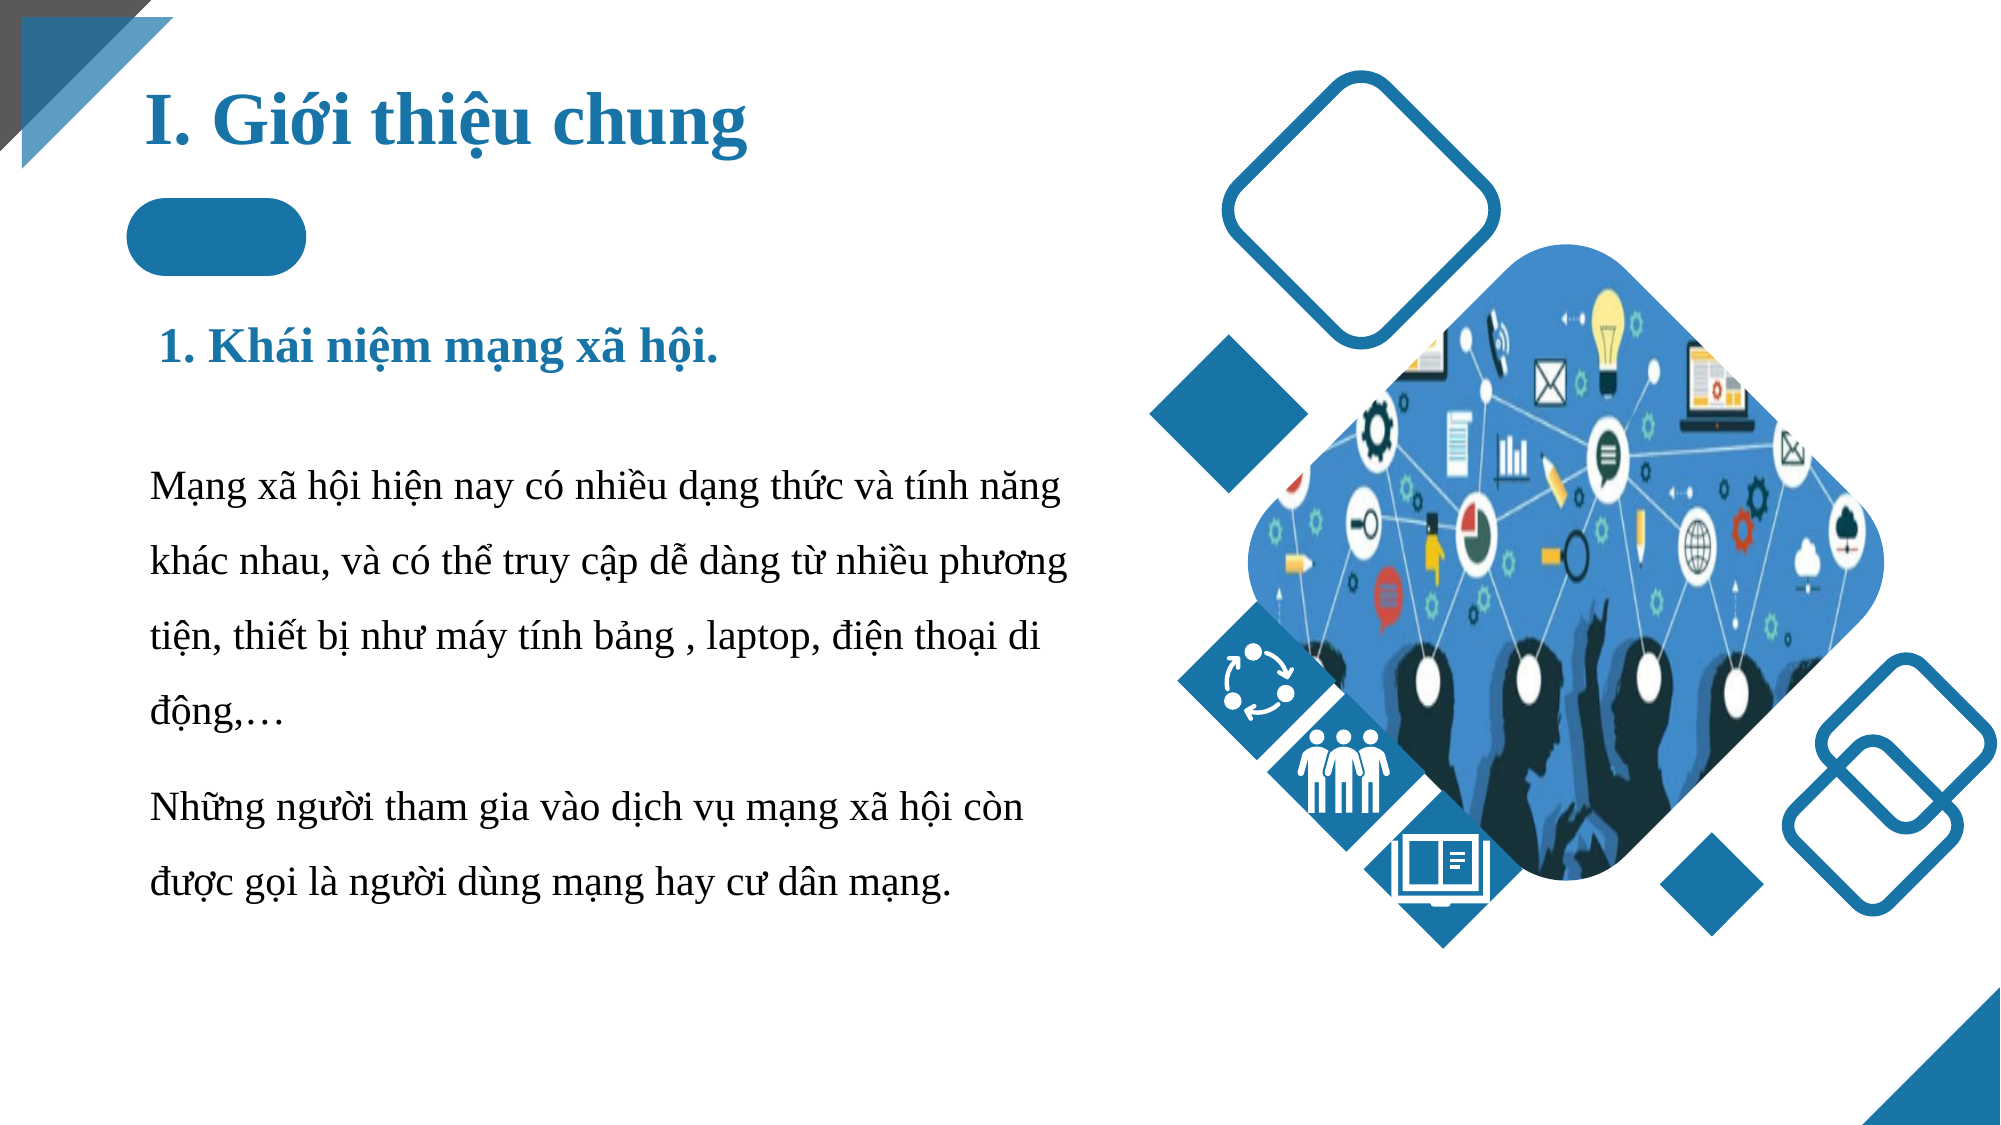

I. Giới thiệu chung

1. Khái niệm mạng xã hội.

Mạng xã hội hiện nay có nhiều dạng thức và tính năng khác nhau, và có thể truy cập dễ dàng từ nhiều phương tiện, thiết bị như máy tính bảng , laptop, điện thoại di động,…
Những người tham gia vào dịch vụ mạng xã hội còn được gọi là người dùng mạng hay cư dân mạng.